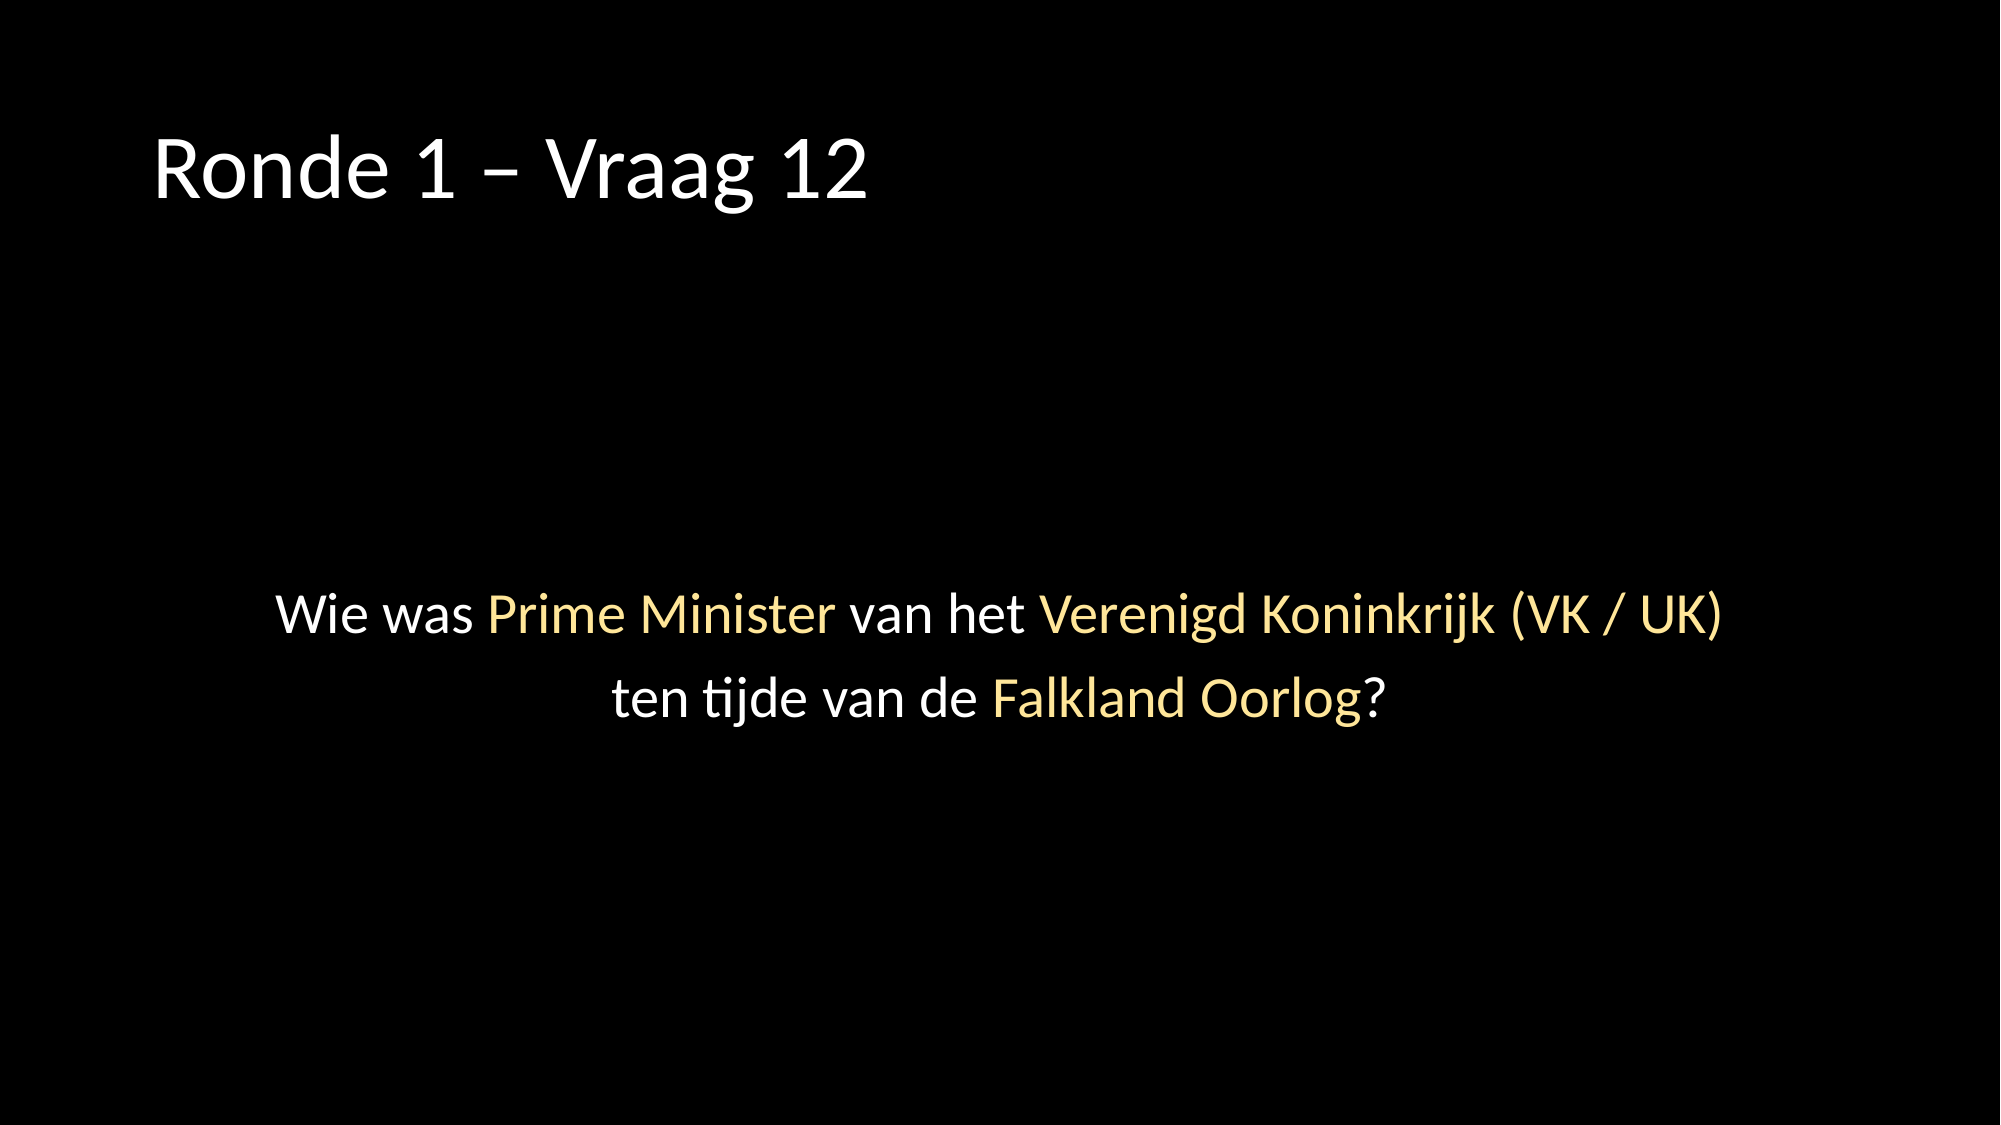

# Ronde 1 – Vraag 12
Wie was Prime Minister van het Verenigd Koninkrijk (VK / UK)
ten tijde van de Falkland Oorlog?